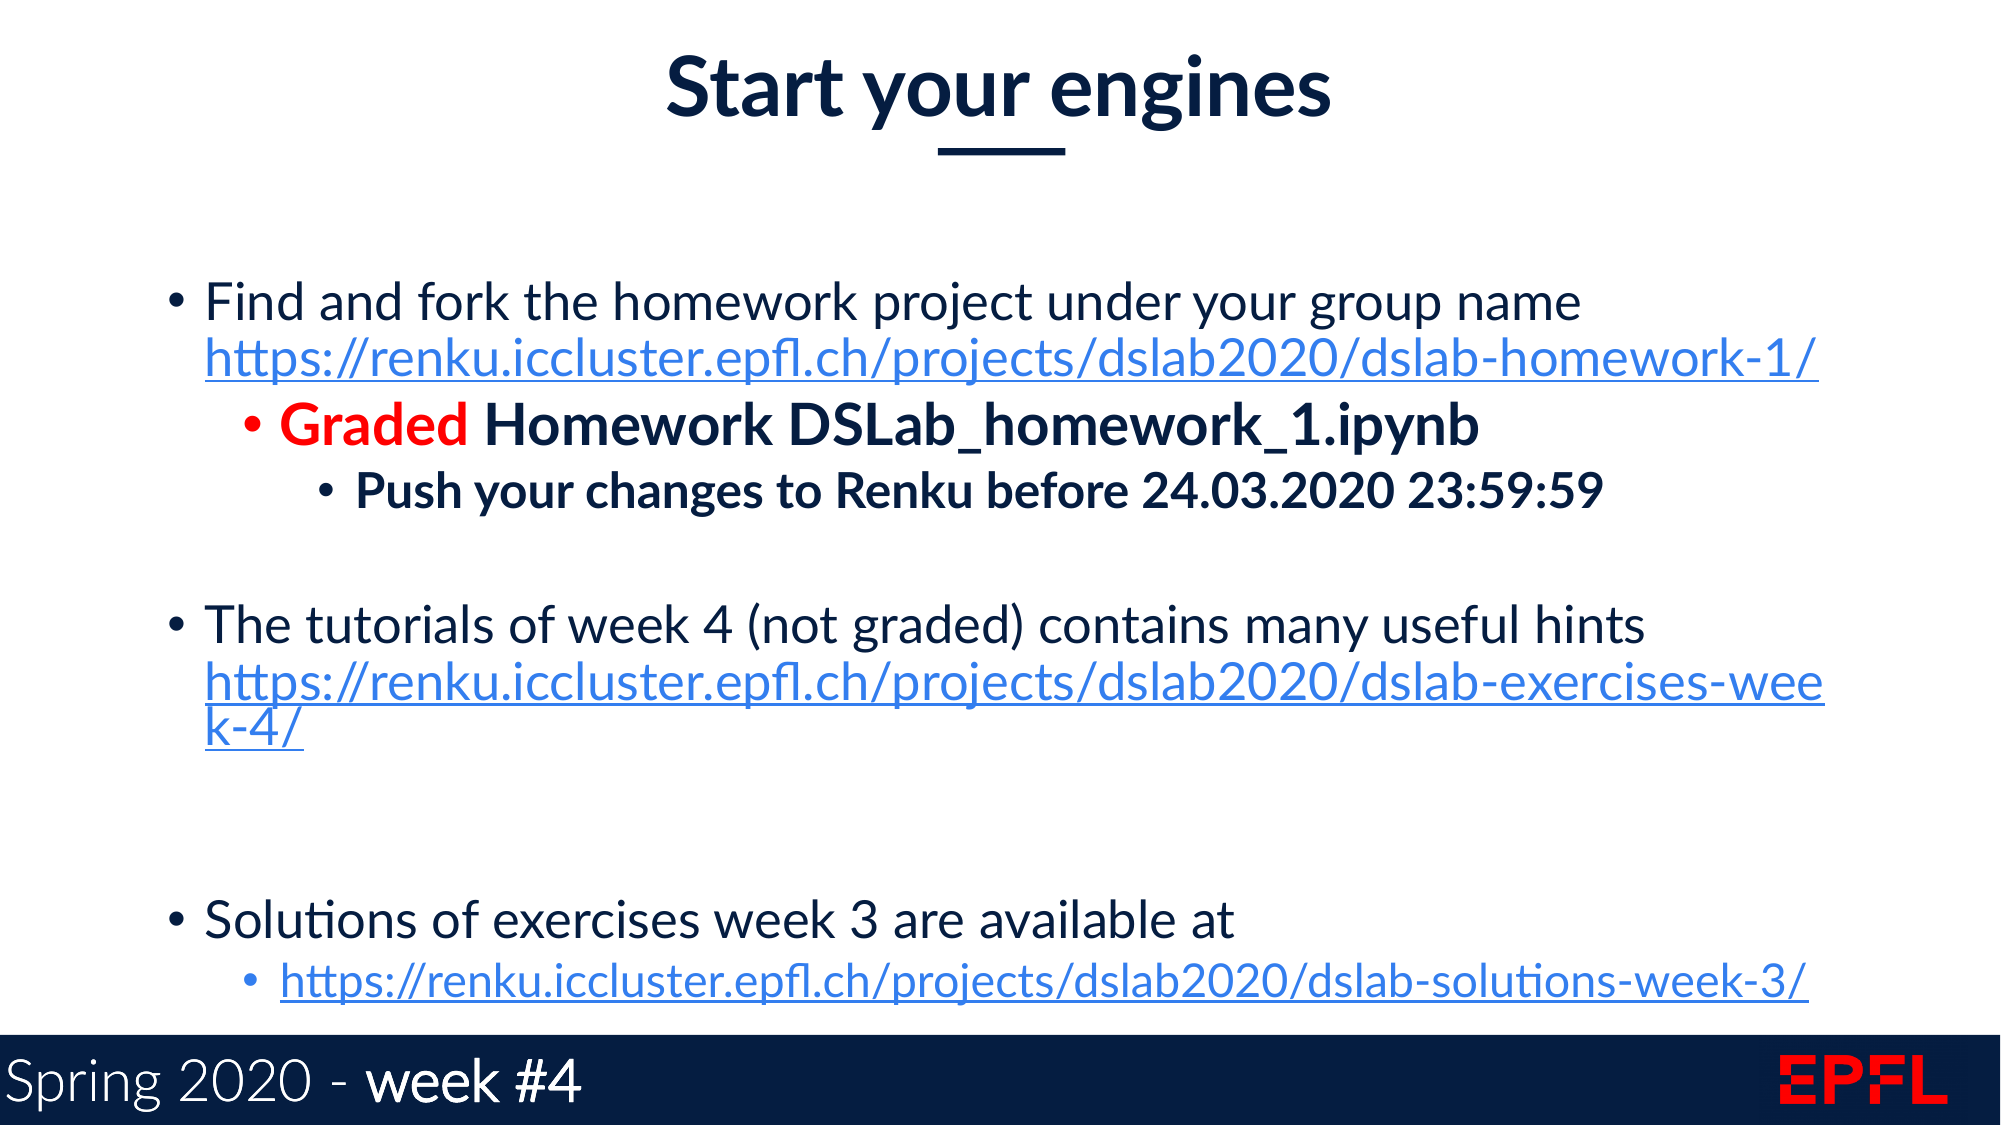

Start your engines

Find and fork the homework project under your group name https://renku.iccluster.epfl.ch/projects/dslab2020/dslab-homework-1/
Graded Homework DSLab_homework_1.ipynb
Push your changes to Renku before 24.03.2020 23:59:59

The tutorials of week 4 (not graded) contains many useful hints https://renku.iccluster.epfl.ch/projects/dslab2020/dslab-exercises-week-4/

Solutions of exercises week 3 are available at
https://renku.iccluster.epfl.ch/projects/dslab2020/dslab-solutions-week-3/